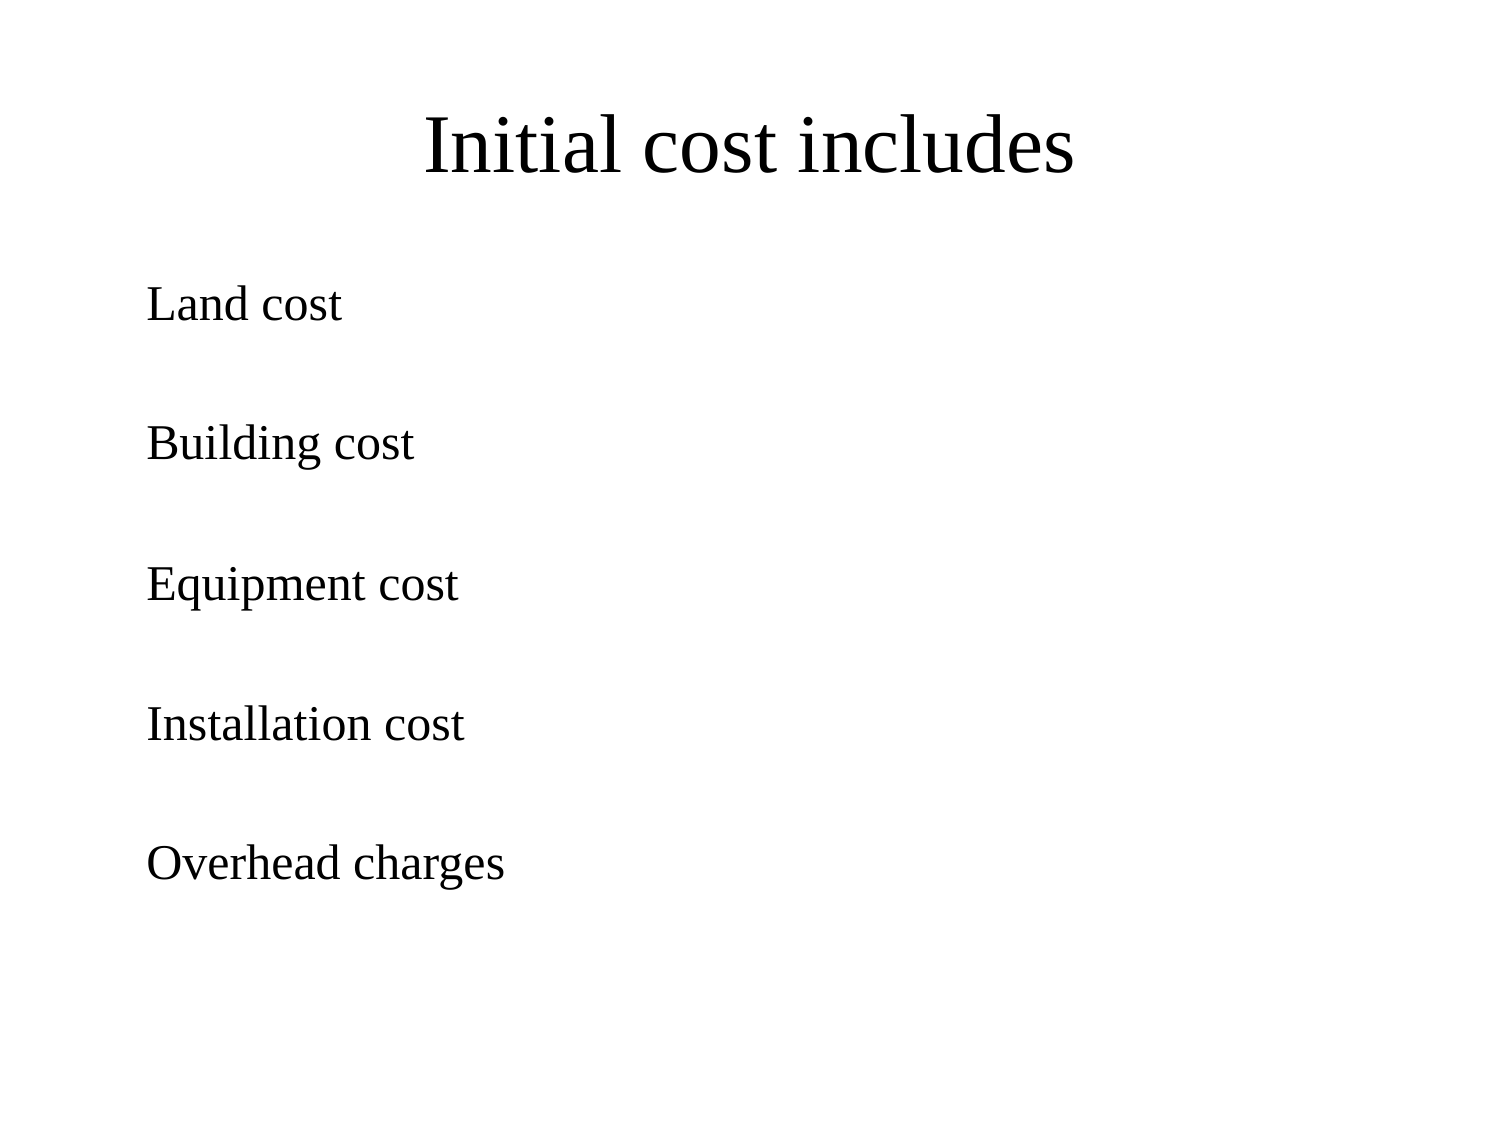

# Initial cost includes
	Land cost

	Building cost

	Equipment cost

	Installation cost

	Overhead charges